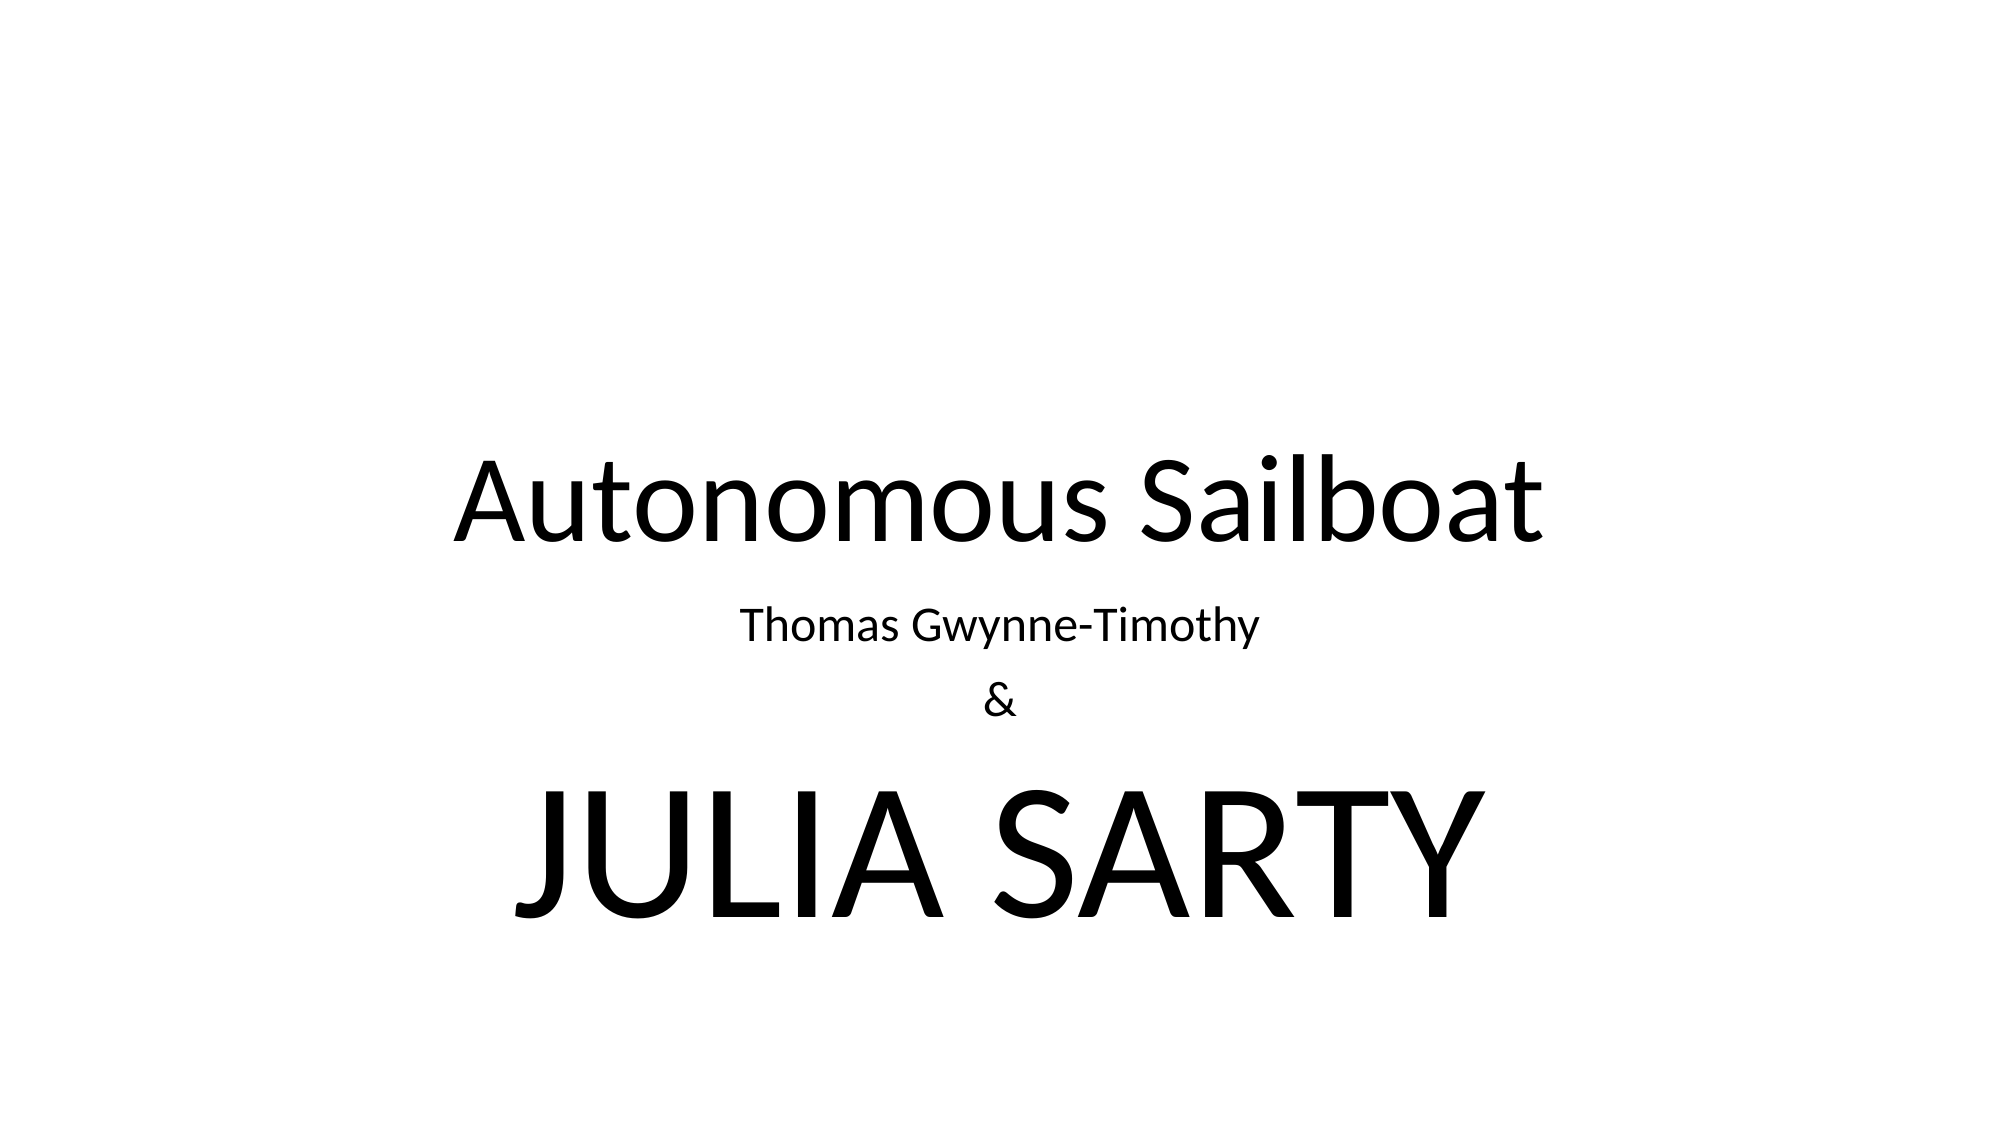

# Autonomous Sailboat
Thomas Gwynne-Timothy
&
JULIA SARTY